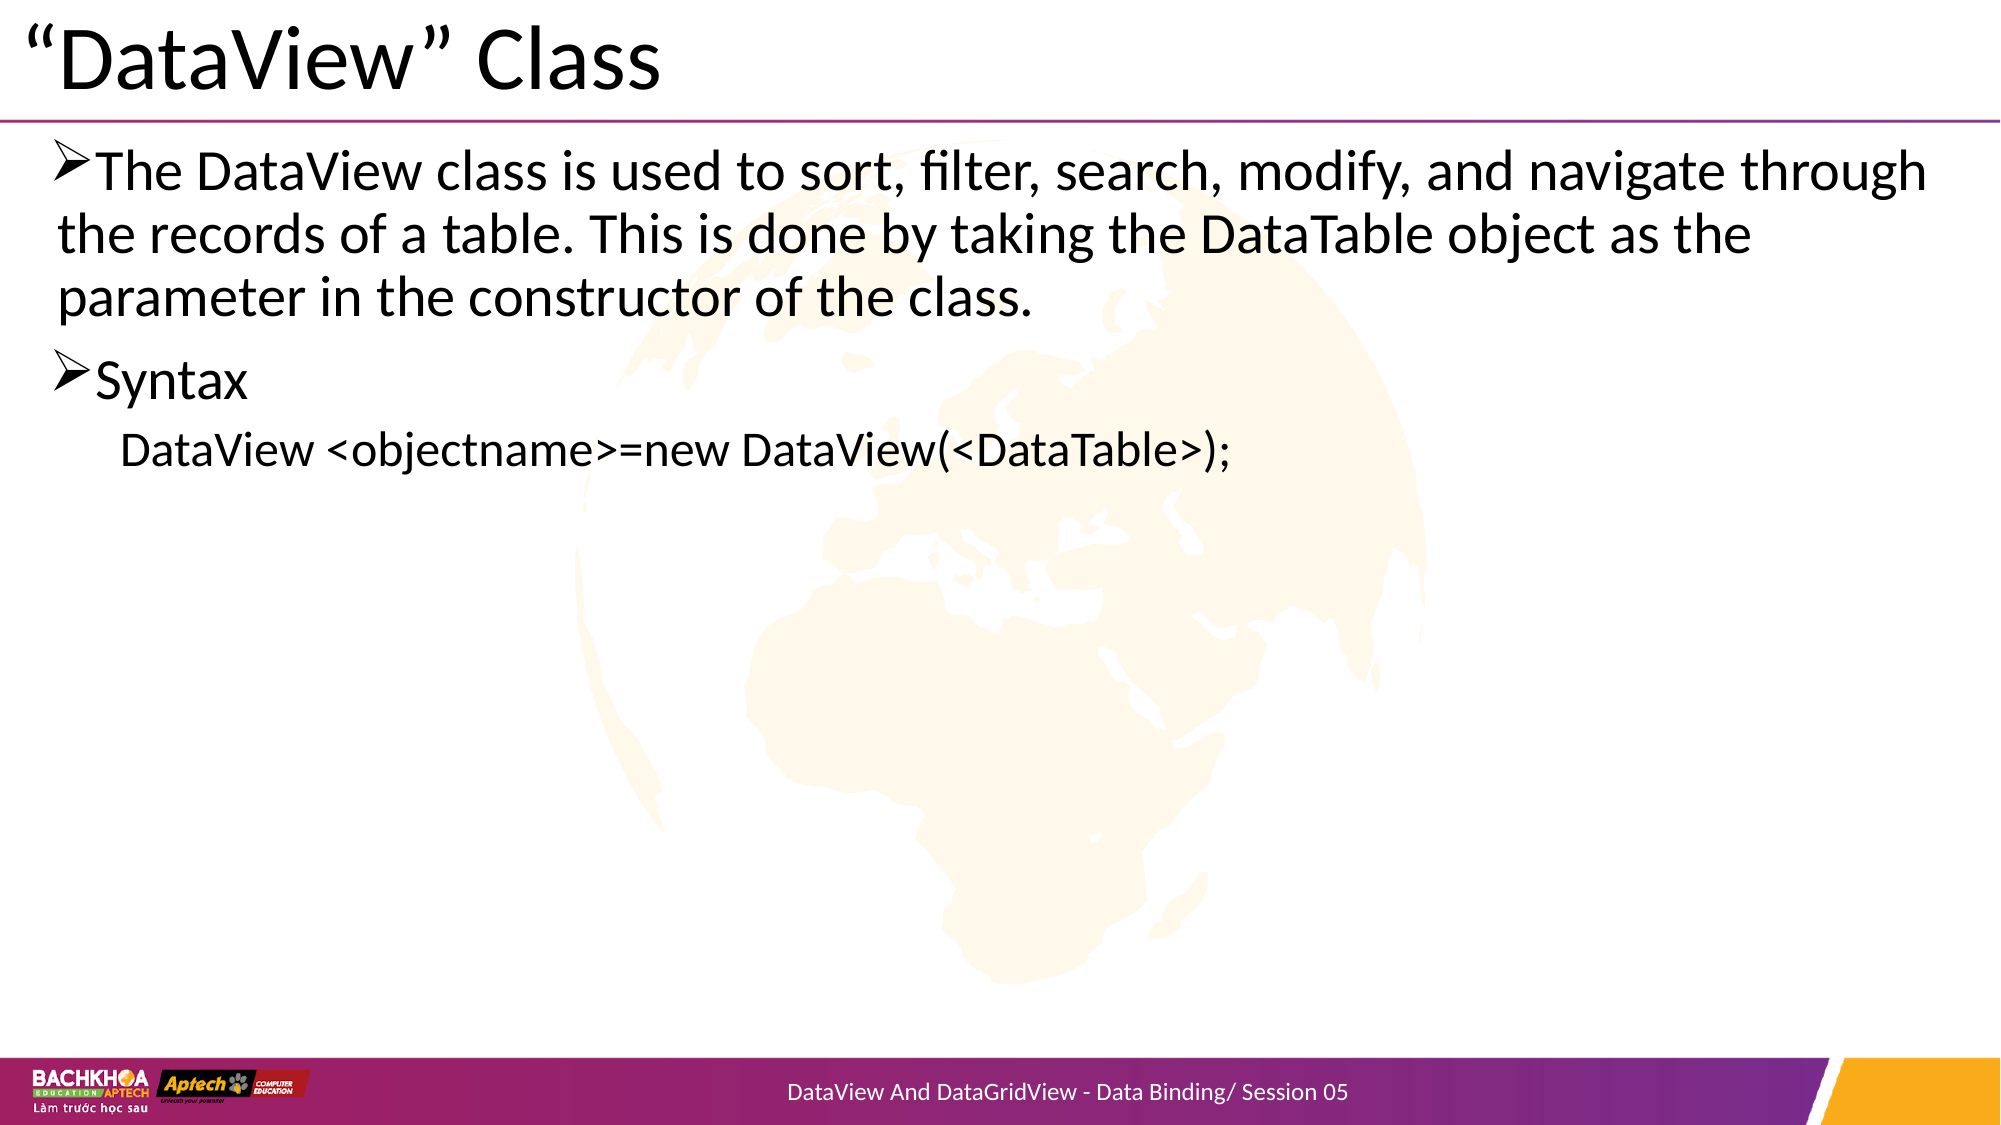

# “DataView” Class
The DataView class is used to sort, filter, search, modify, and navigate through the records of a table. This is done by taking the DataTable object as the parameter in the constructor of the class.
Syntax
DataView <objectname>=new DataView(<DataTable>);
DataView And DataGridView - Data Binding/ Session 05